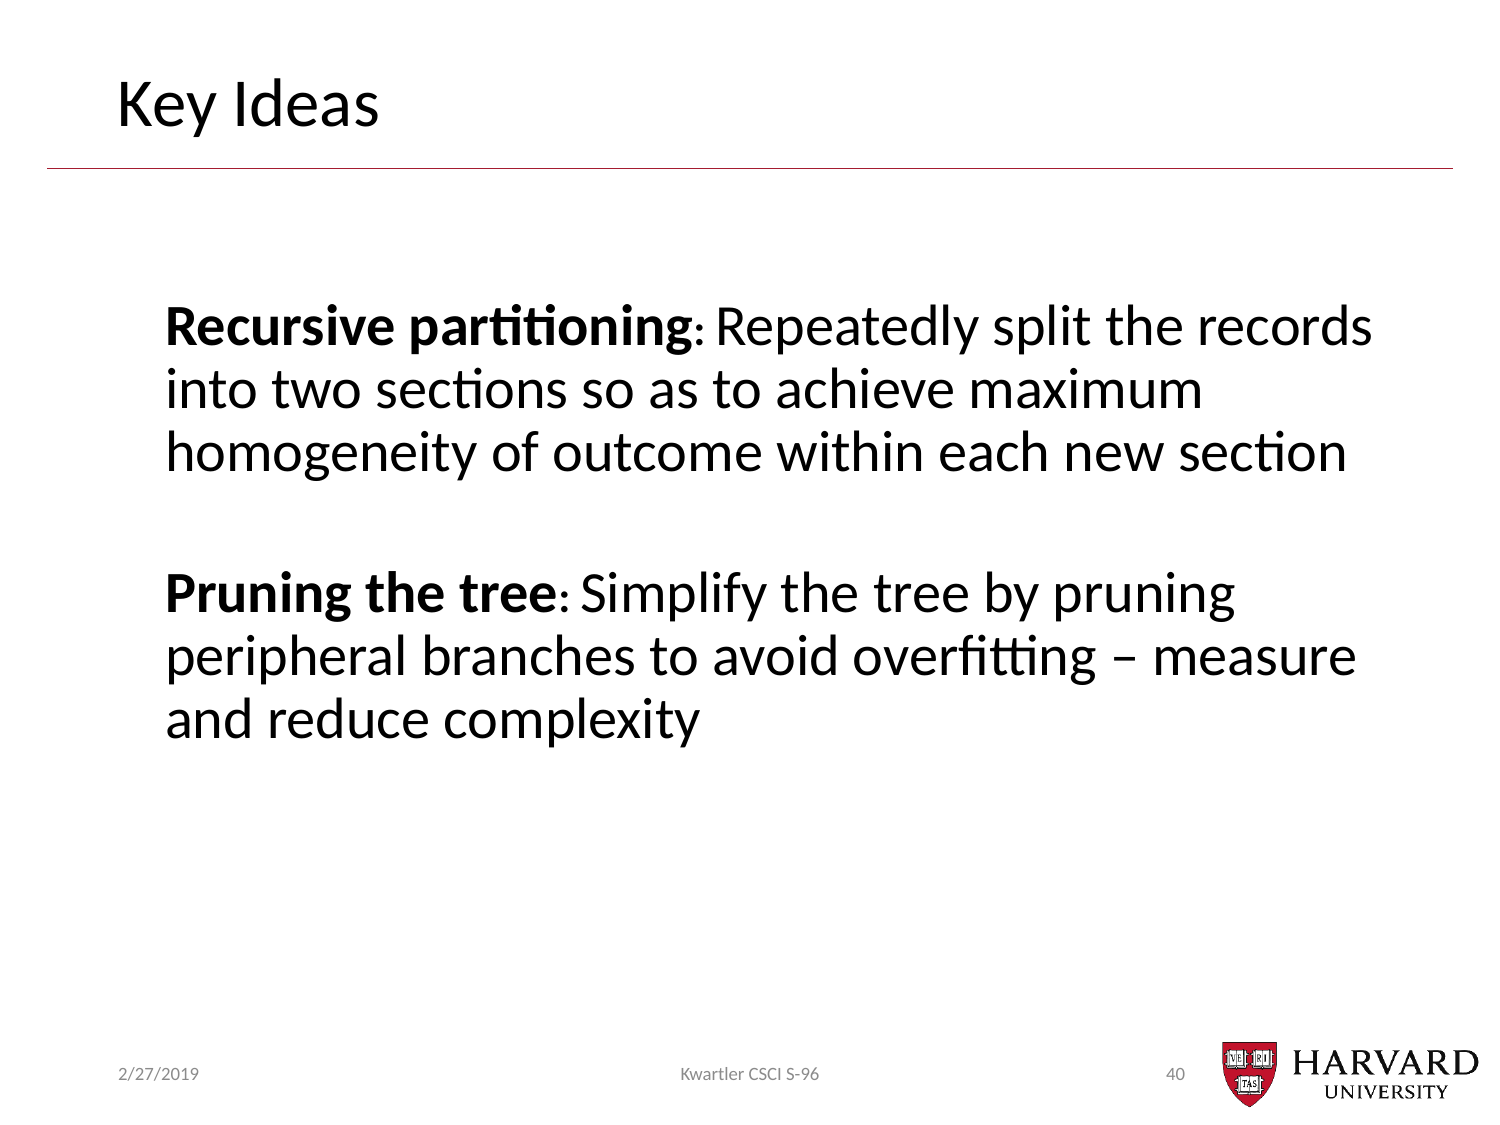

# Key Ideas
Recursive partitioning: Repeatedly split the records into two sections so as to achieve maximum homogeneity of outcome within each new section

Pruning the tree: Simplify the tree by pruning peripheral branches to avoid overfitting – measure and reduce complexity
2/27/2019
Kwartler CSCI S-96
40